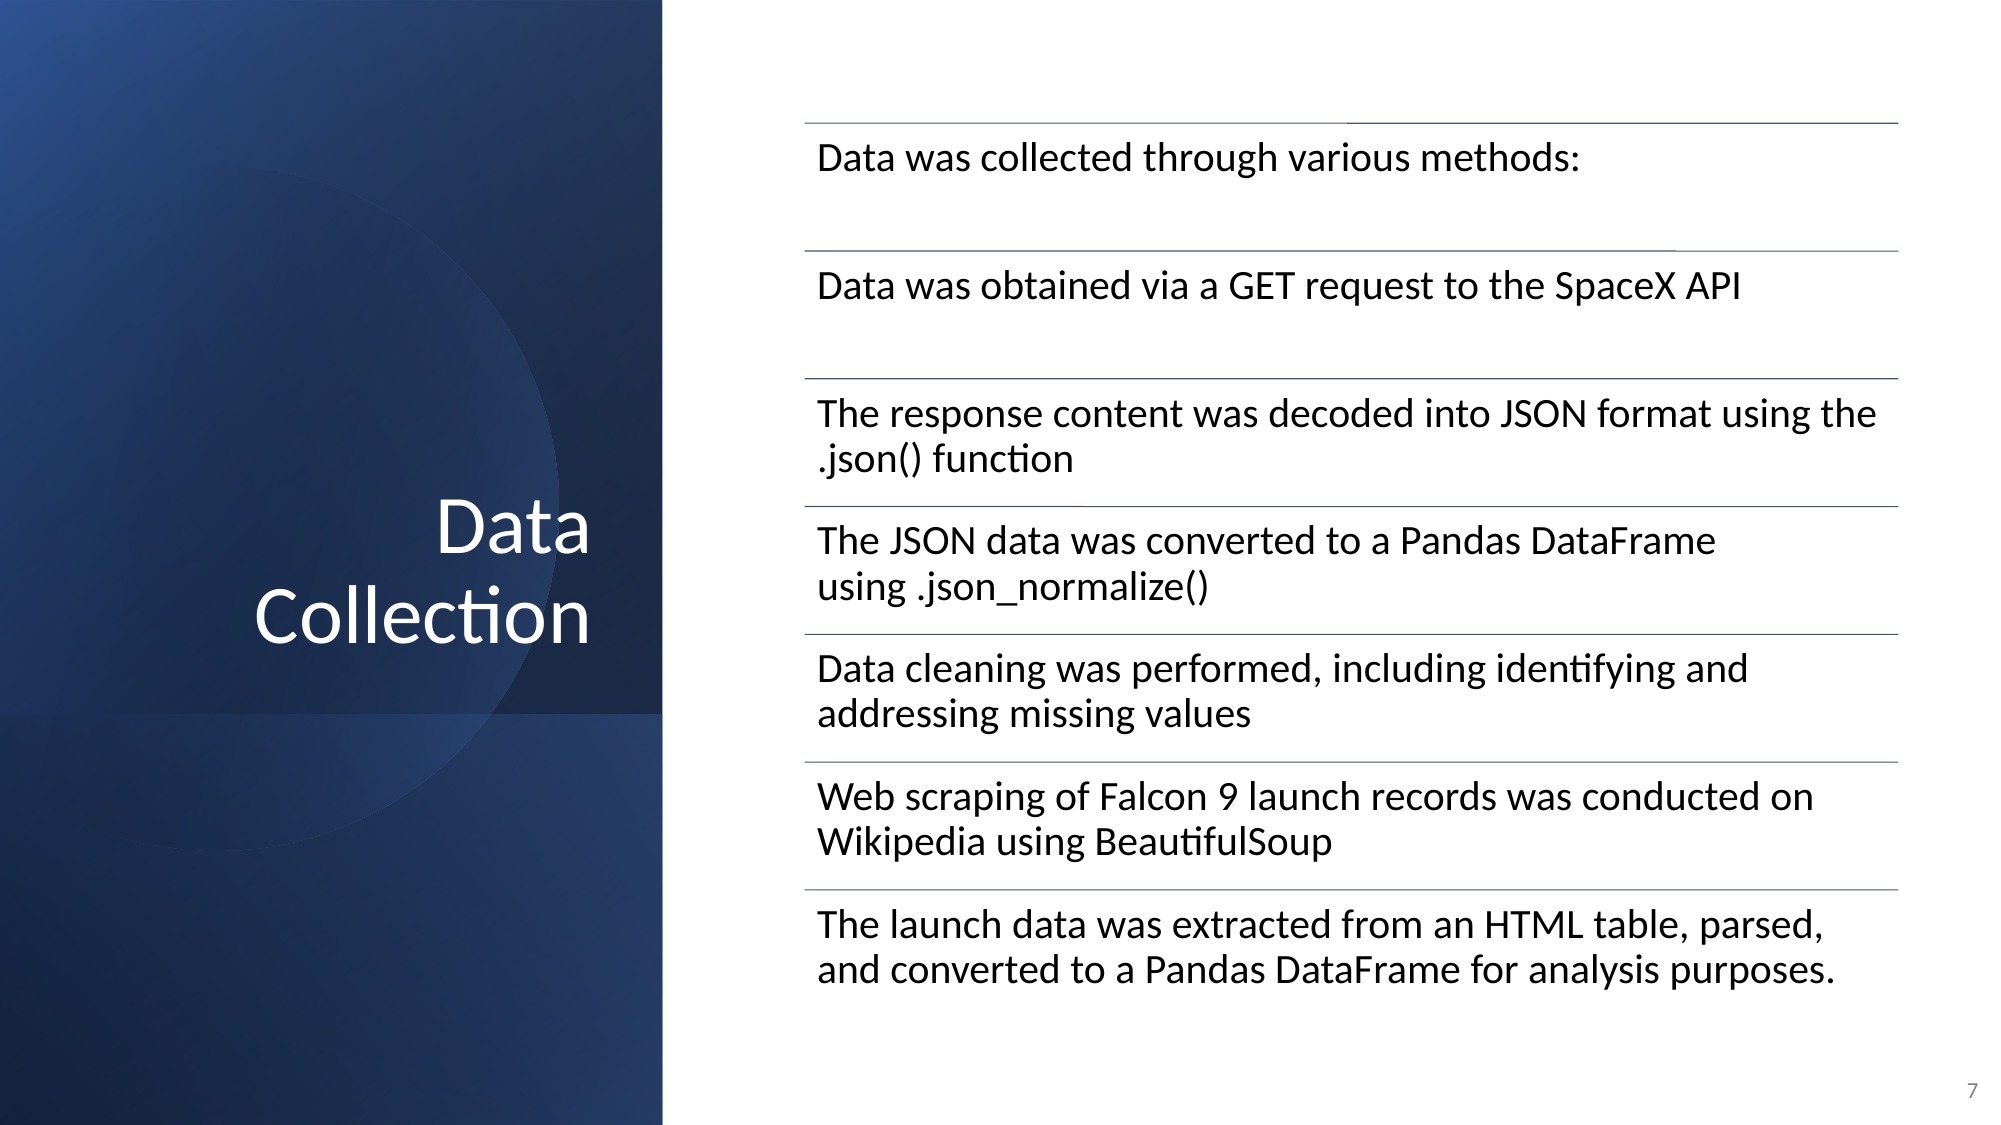

Data was collected through various methods:
Data was obtained via a GET request to the SpaceX API
The response content was decoded into JSON format using the .json() function
The JSON data was converted to a Pandas DataFrame using .json_normalize()
Data cleaning was performed, including identifying and addressing missing values
Web scraping of Falcon 9 launch records was conducted on Wikipedia using BeautifulSoup
The launch data was extracted from an HTML table, parsed, and converted to a Pandas DataFrame for analysis purposes.

Data Collection

7